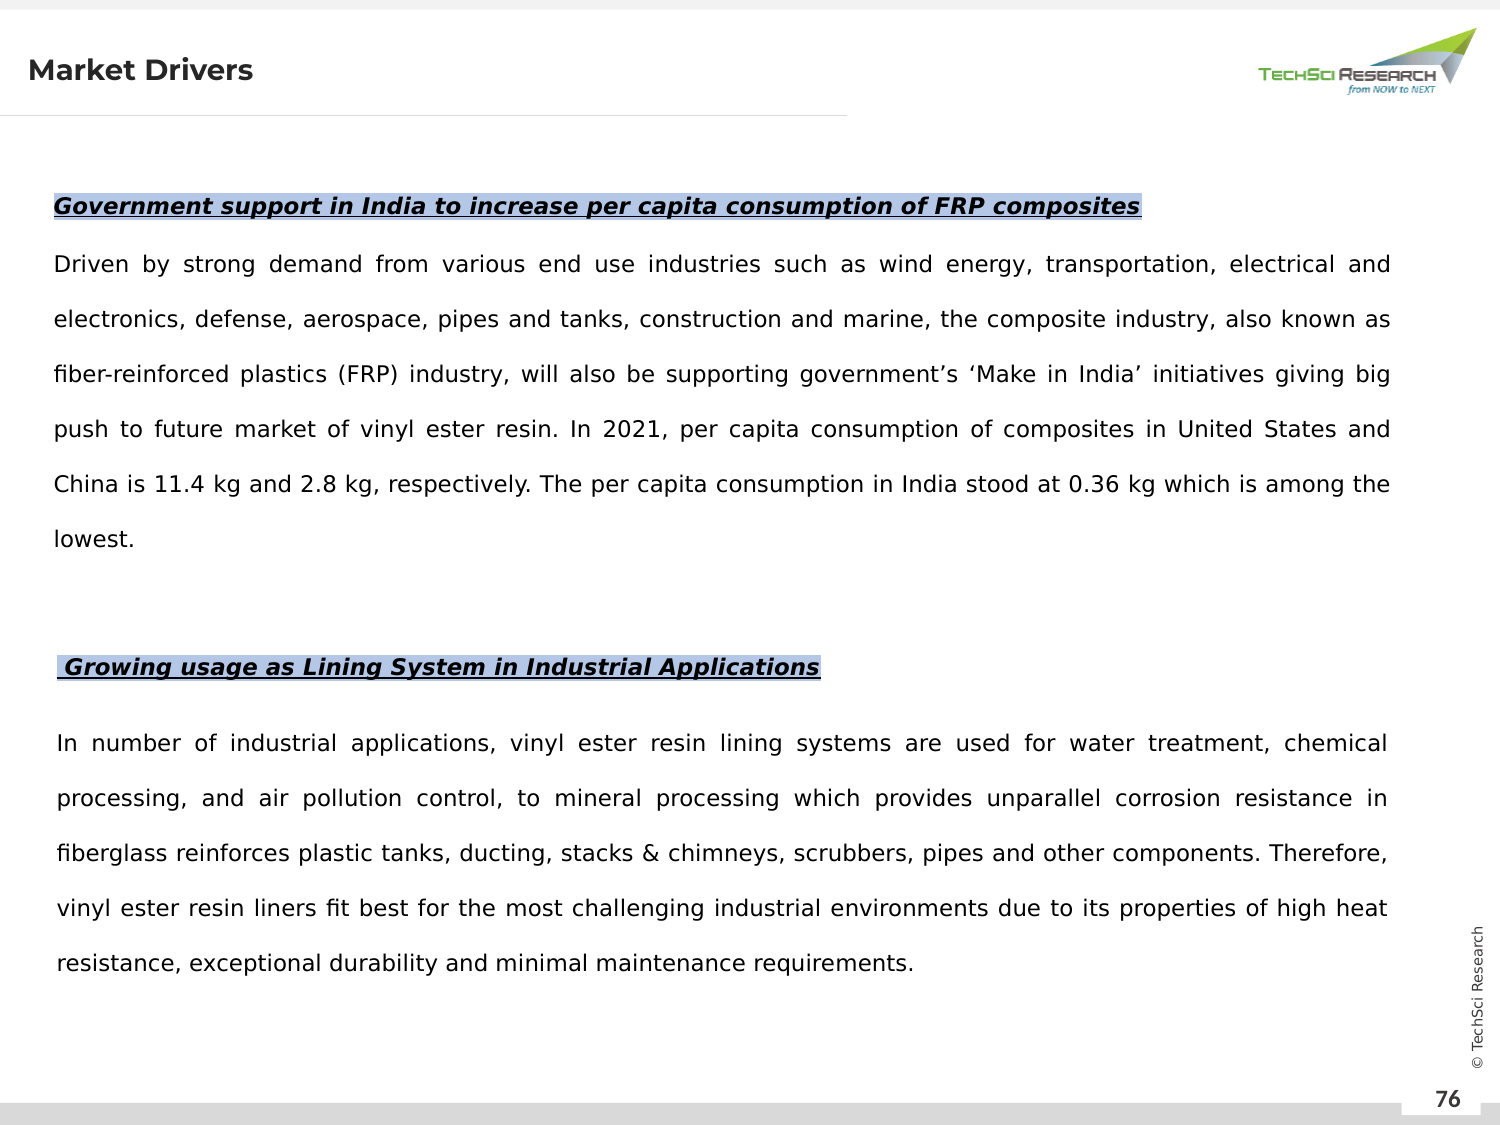

Market Drivers
Government support in India to increase per capita consumption of FRP composites
Driven by strong demand from various end use industries such as wind energy, transportation, electrical and electronics, defense, aerospace, pipes and tanks, construction and marine, the composite industry, also known as fiber-reinforced plastics (FRP) industry, will also be supporting government’s ‘Make in India’ initiatives giving big push to future market of vinyl ester resin. In 2021, per capita consumption of composites in United States and China is 11.4 kg and 2.8 kg, respectively. The per capita consumption in India stood at 0.36 kg which is among the lowest.
 Growing usage as Lining System in Industrial Applications
In number of industrial applications, vinyl ester resin lining systems are used for water treatment, chemical processing, and air pollution control, to mineral processing which provides unparallel corrosion resistance in fiberglass reinforces plastic tanks, ducting, stacks & chimneys, scrubbers, pipes and other components. Therefore, vinyl ester resin liners fit best for the most challenging industrial environments due to its properties of high heat resistance, exceptional durability and minimal maintenance requirements.